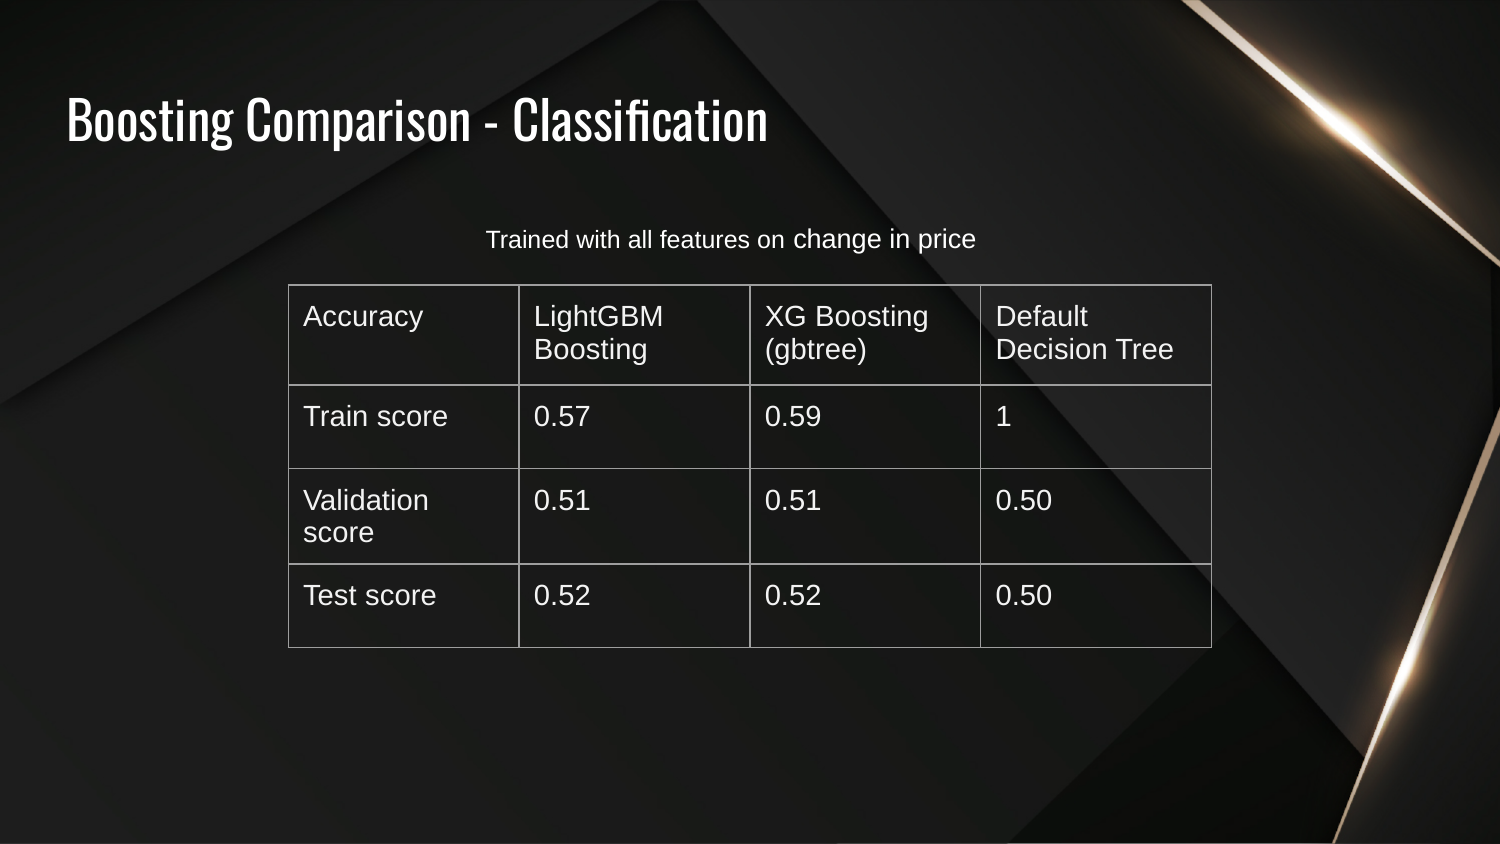

# Boosting Comparison - Classification
Trained with all features on change in price

| Accuracy | LightGBM Boosting | XG Boosting (gbtree) | Default Decision Tree |
| --- | --- | --- | --- |
| Train score | 0.57 | 0.59 | 1 |
| Validation score | 0.51 | 0.51 | 0.50 |
| Test score | 0.52 | 0.52 | 0.50 |